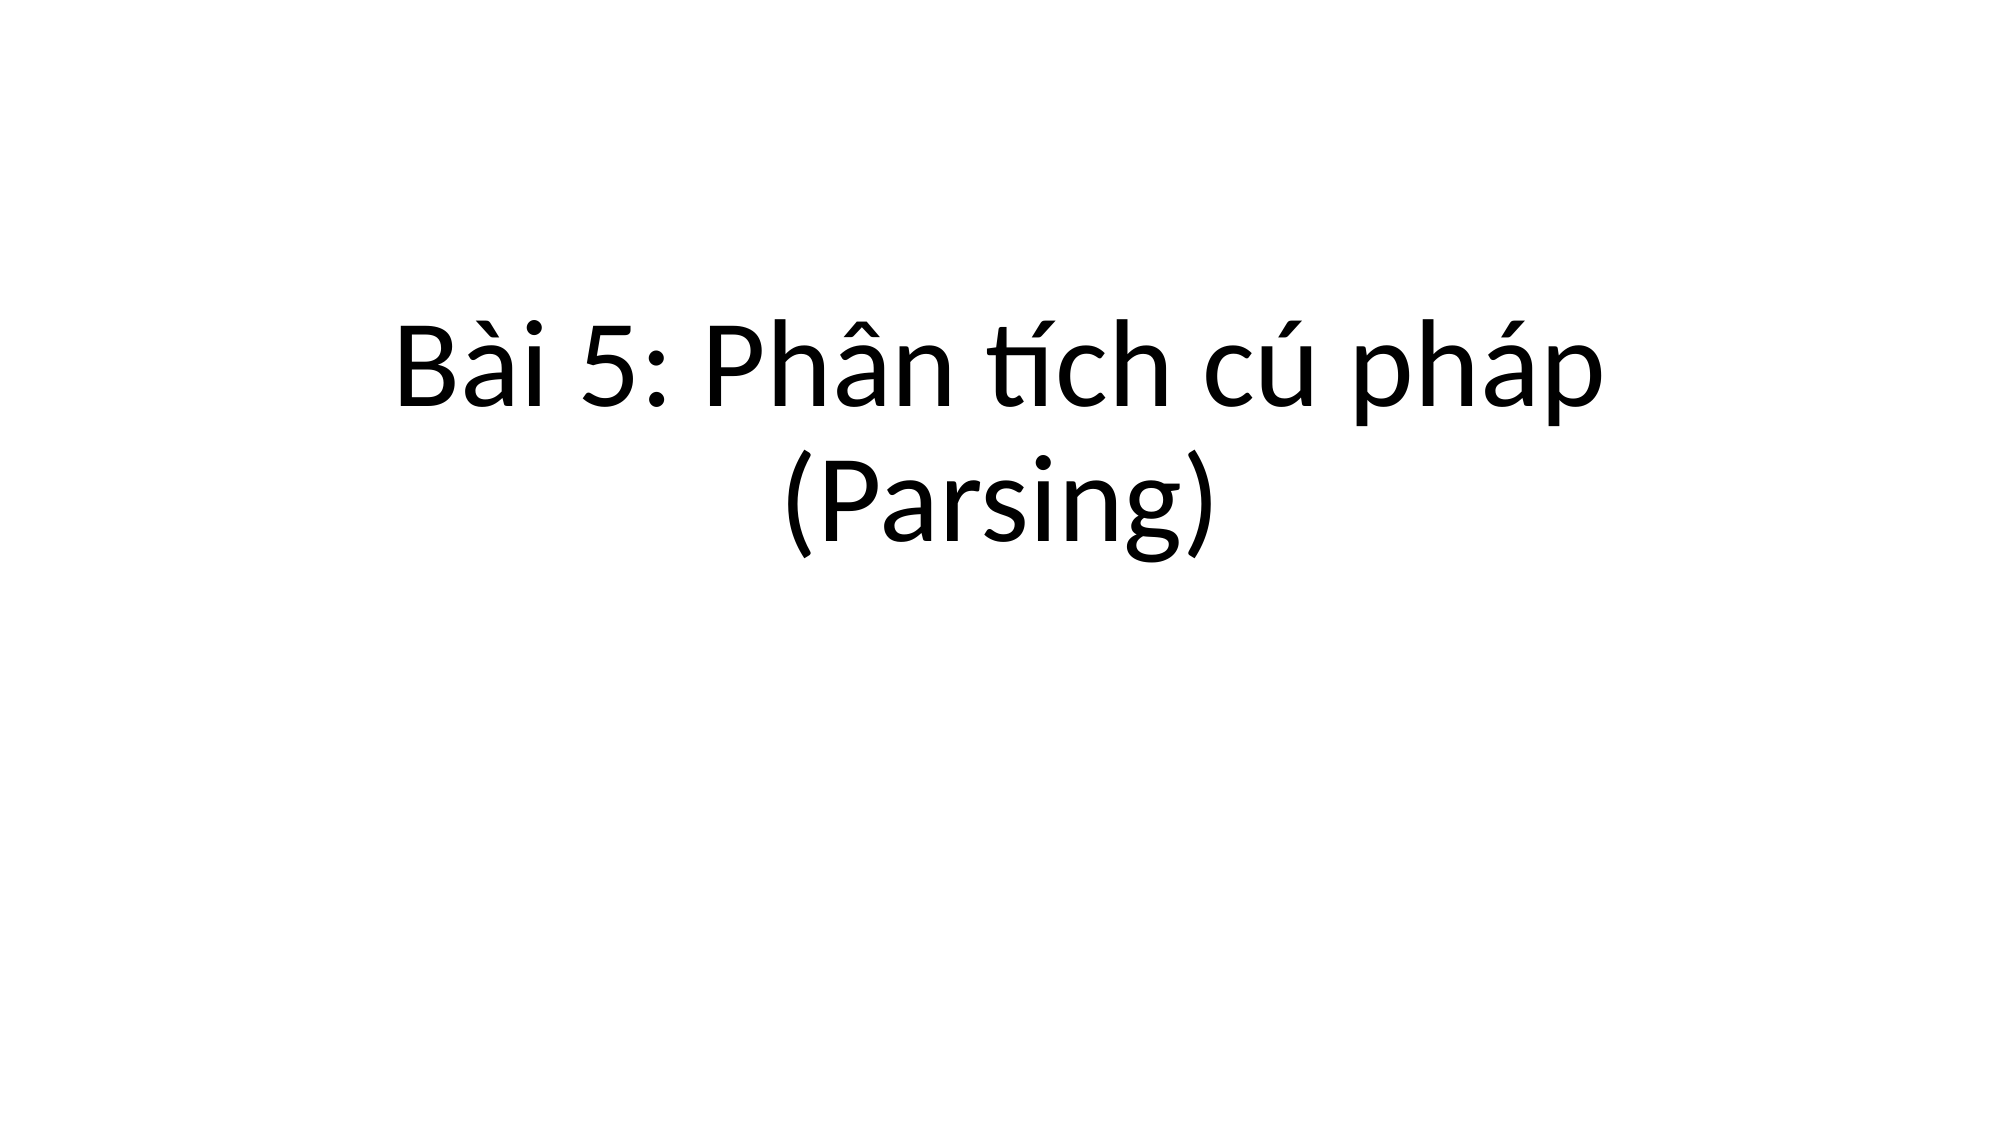

# Bài 5: Phân tích cú pháp (Parsing)